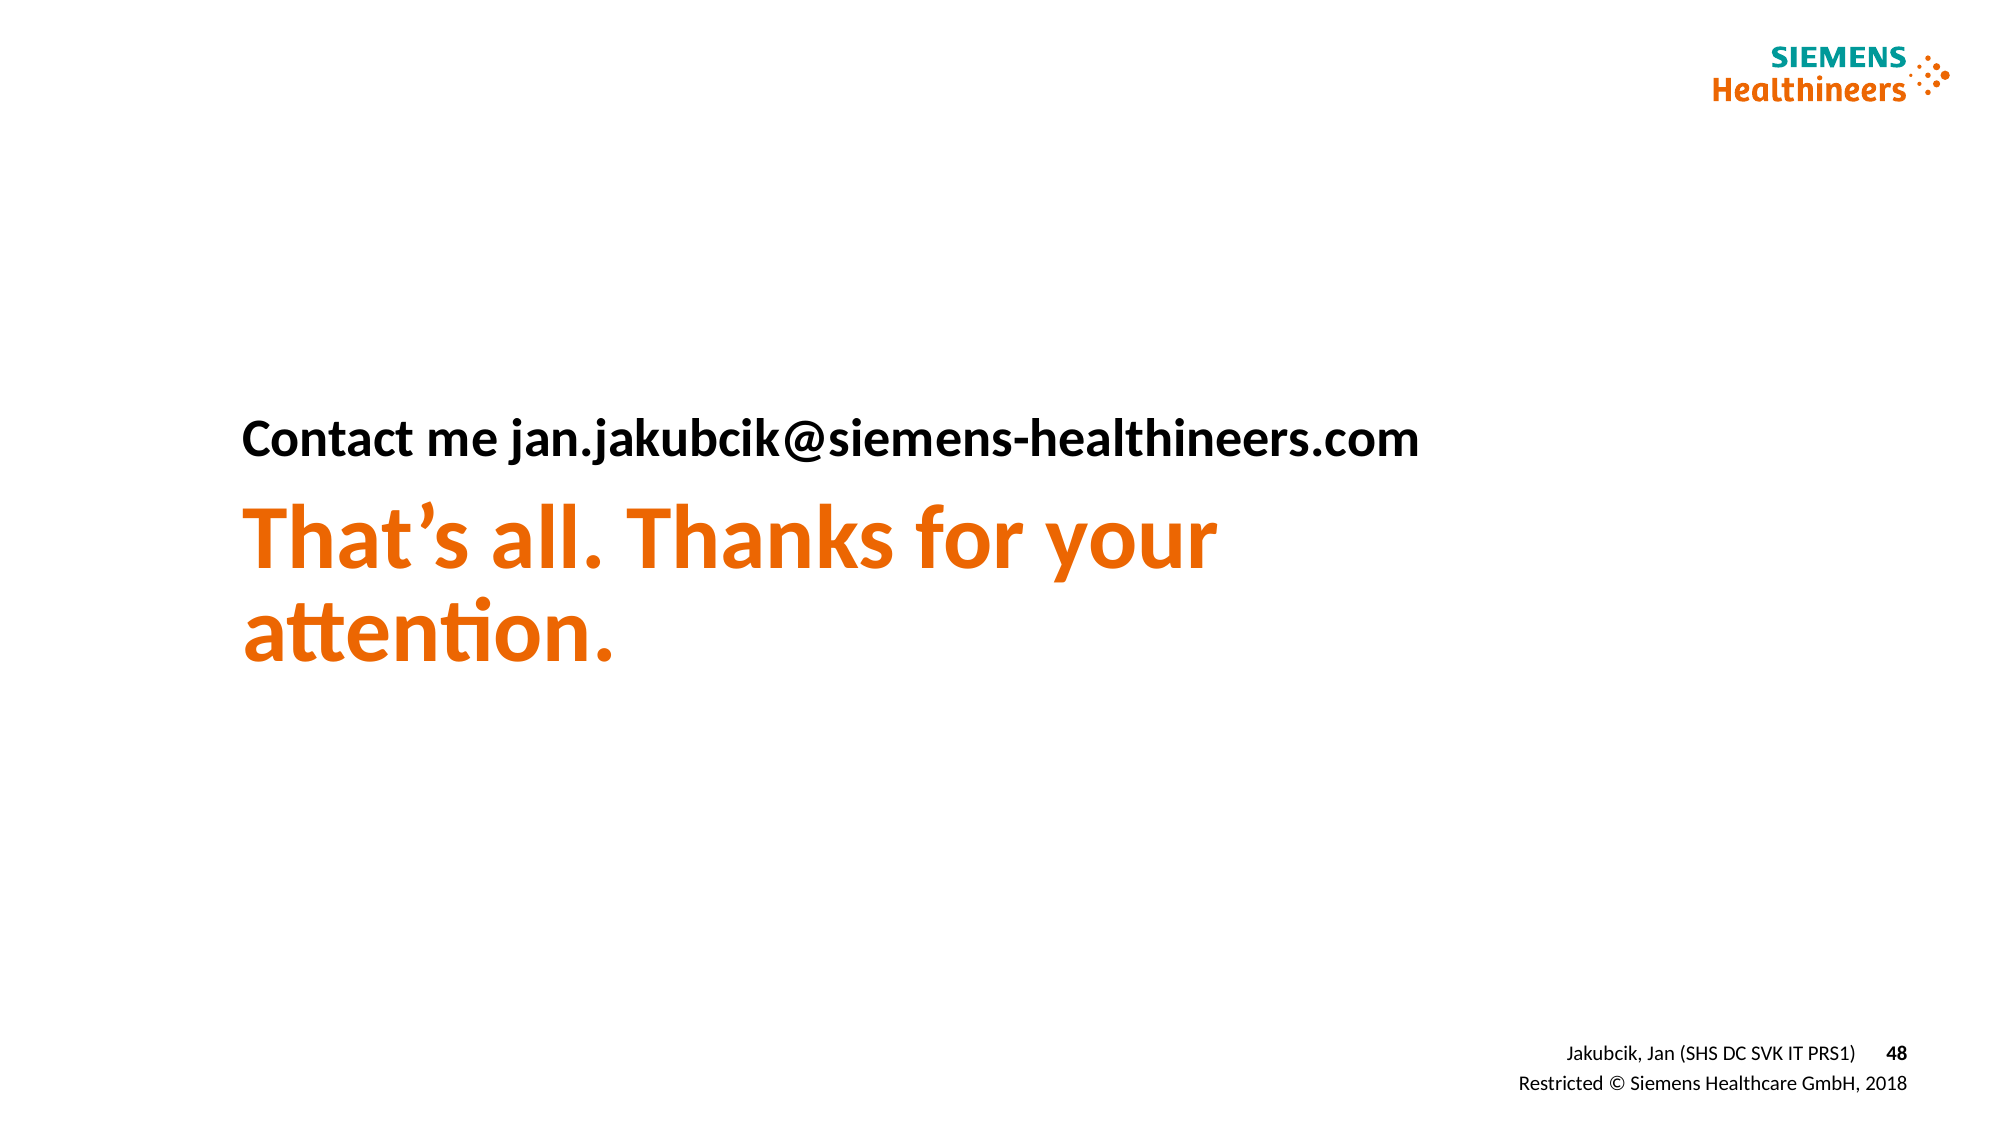

# Contact me jan.jakubcik@siemens-healthineers.com
That’s all. Thanks for your attention.
Jakubcik, Jan (SHS DC SVK IT PRS1)